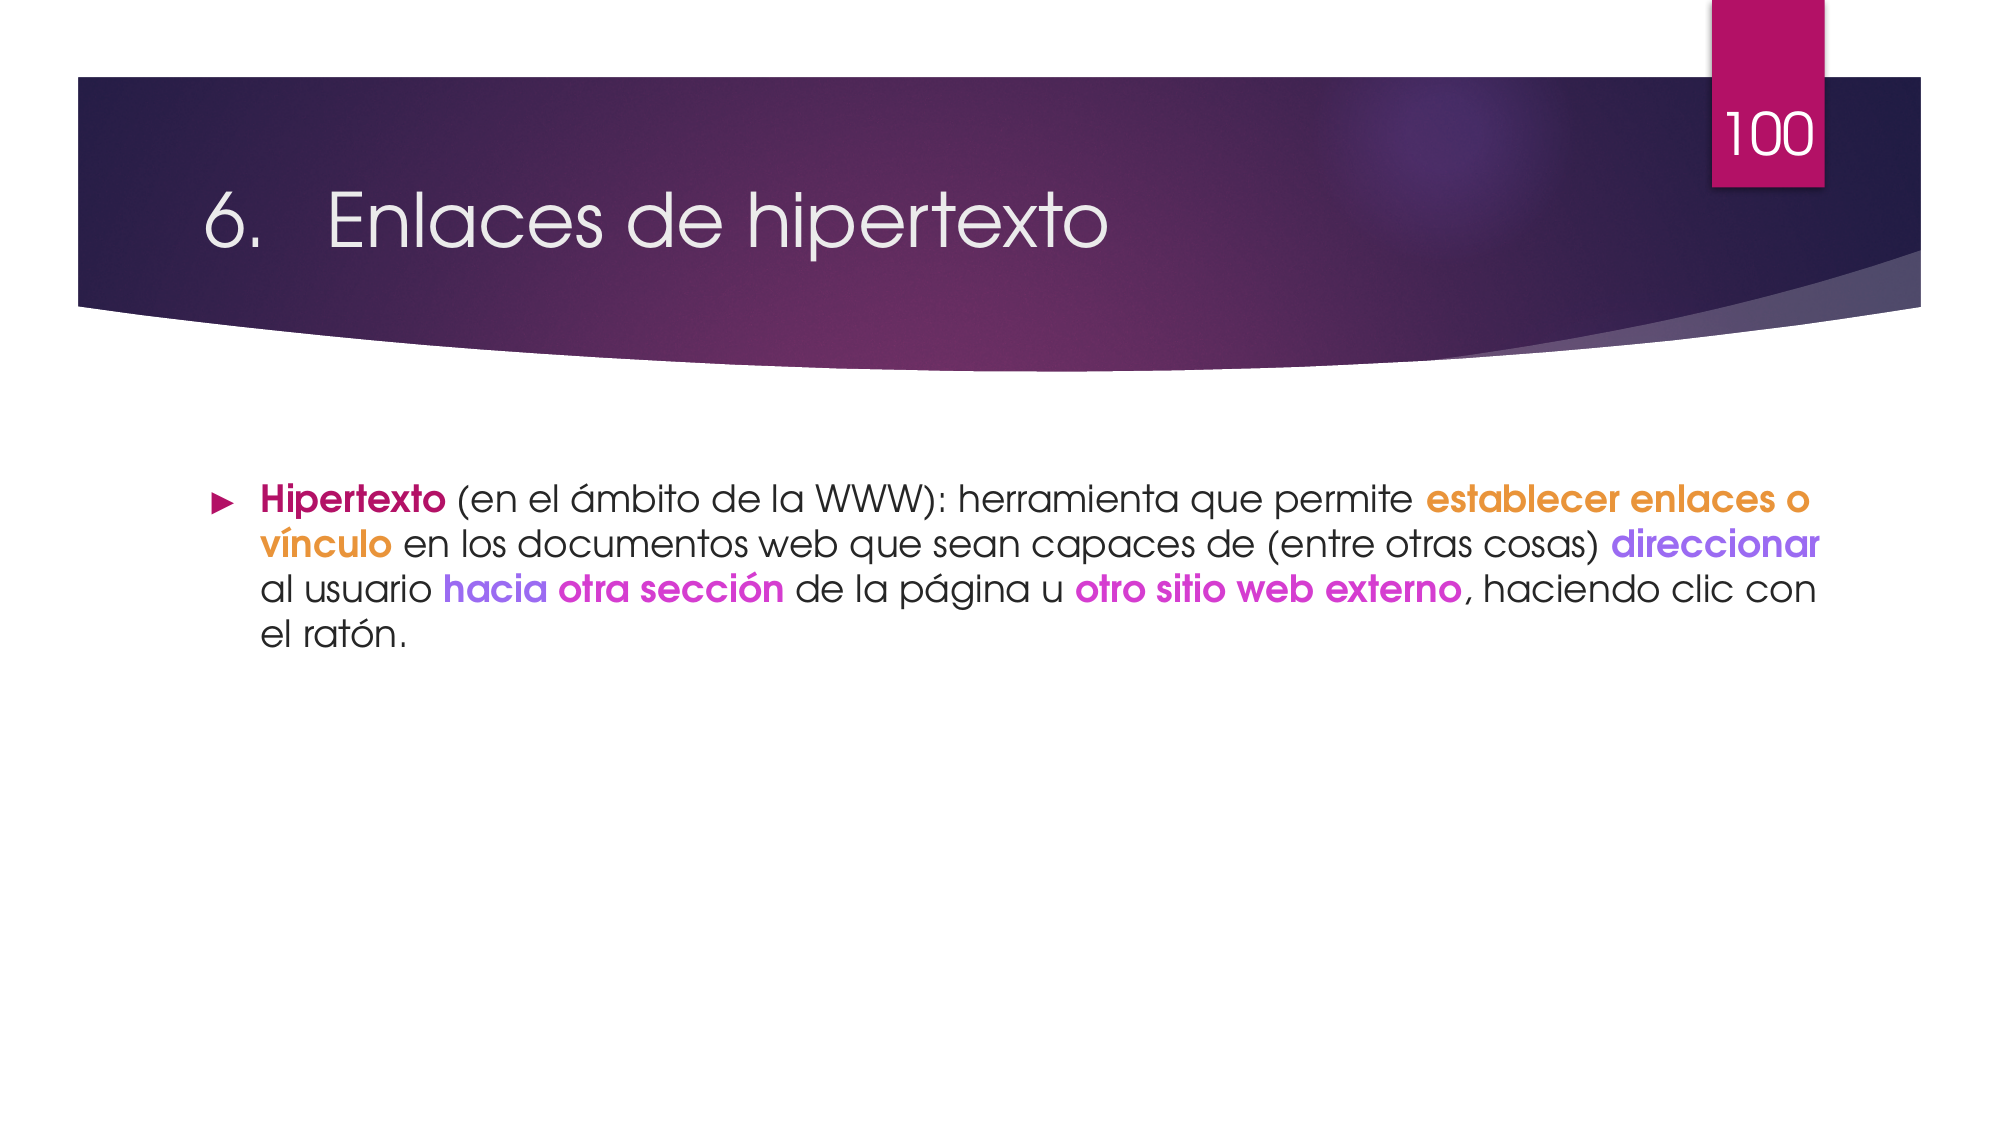

100
# Enlaces de hipertexto
Hipertexto (en el ámbito de la WWW): herramienta que permite establecer enlaces o vínculo en los documentos web que sean capaces de (entre otras cosas) direccionar al usuario hacia otra sección de la página u otro sitio web externo, haciendo clic con el ratón.